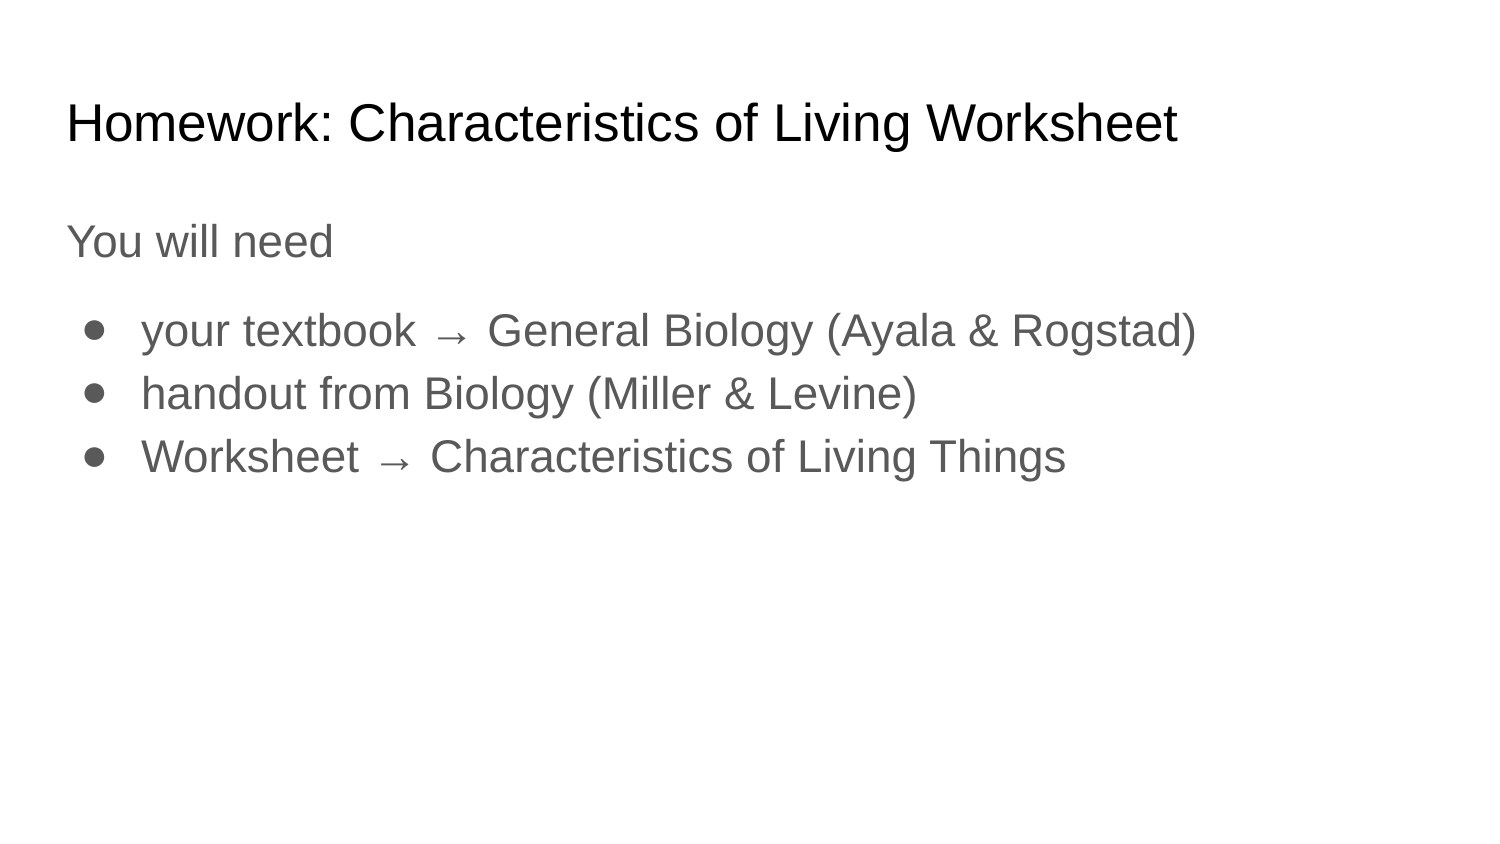

# Homework: Characteristics of Living Worksheet
You will need
your textbook → General Biology (Ayala & Rogstad)
handout from Biology (Miller & Levine)
Worksheet → Characteristics of Living Things